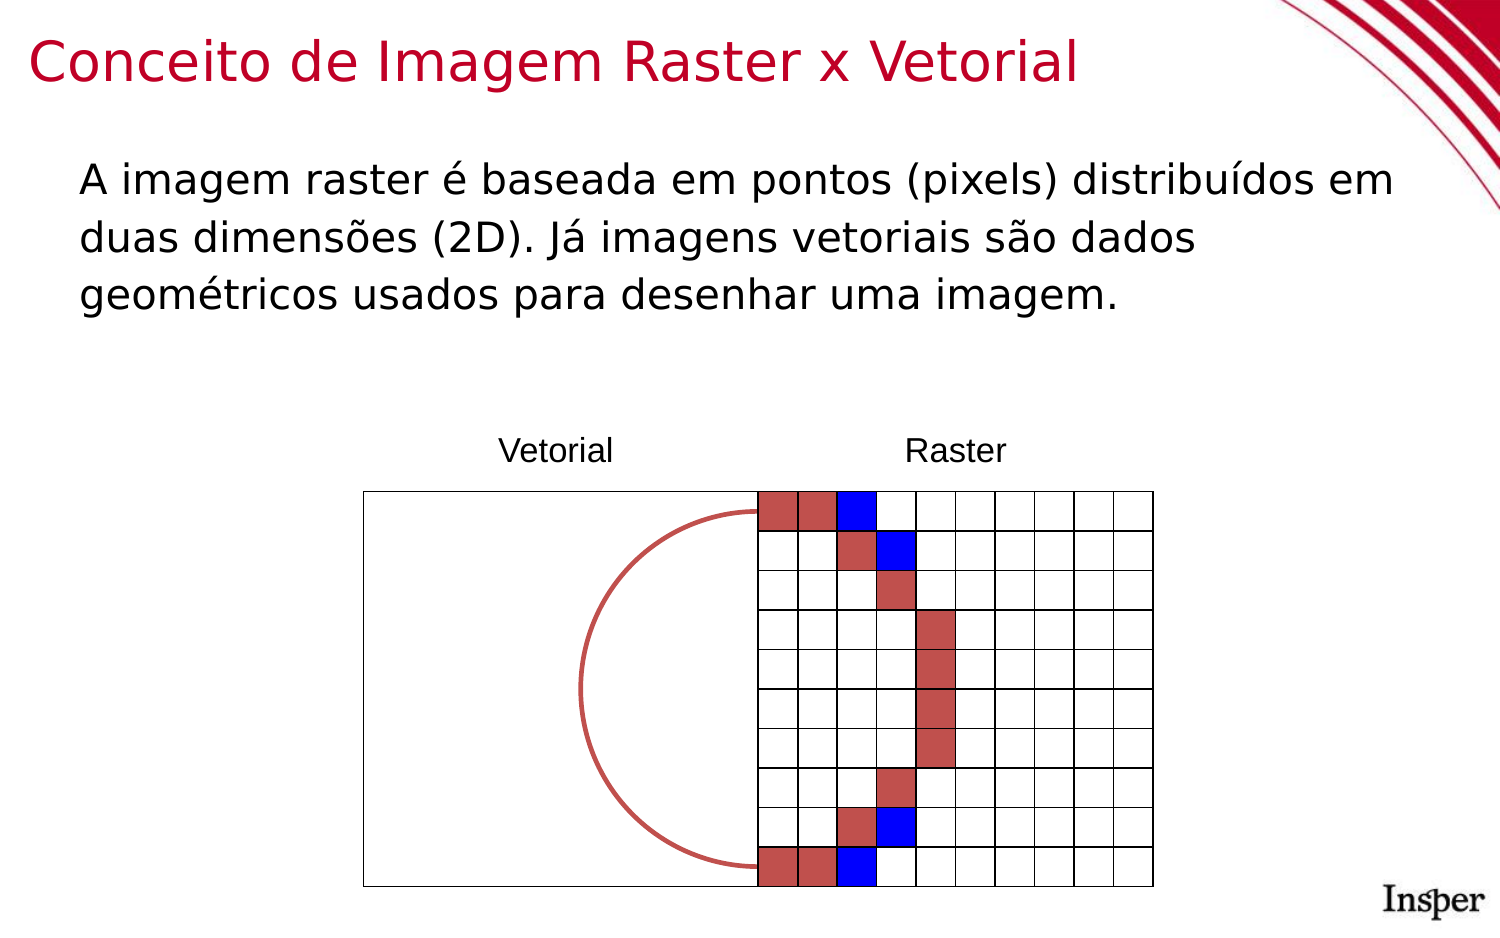

# Conceito de Imagem Raster x Vetorial
A imagem raster é baseada em pontos (pixels) distribuídos em duas dimensões (2D). Já imagens vetoriais são dados geométricos usados para desenhar uma imagem.
Vetorial
Raster